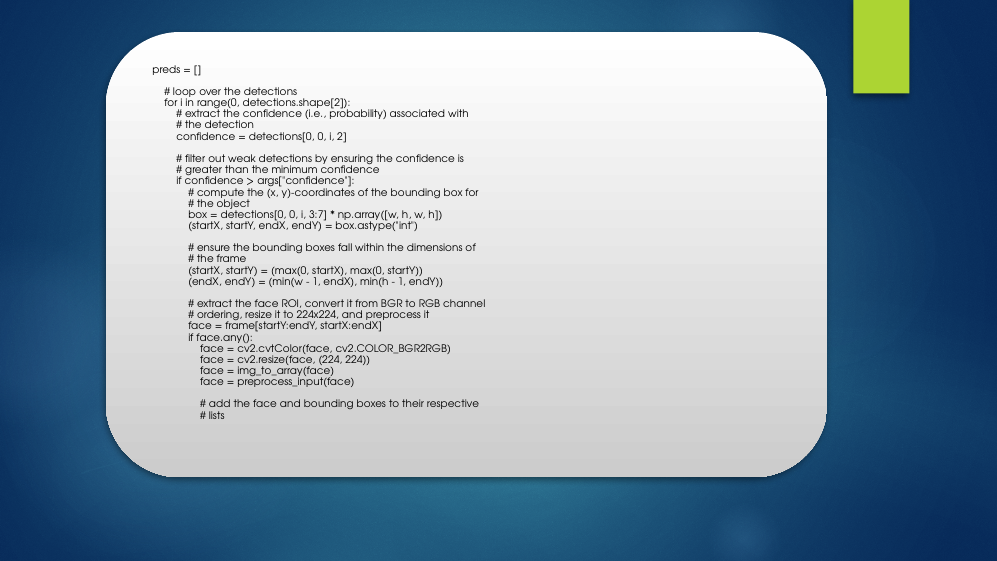

preds = []
    # loop over the detections
    for i in range(0, detections.shape[2]):
        # extract the confidence (i.e., probability) associated with
        # the detection
        confidence = detections[0, 0, i, 2]
        # filter out weak detections by ensuring the confidence is
        # greater than the minimum confidence
        if confidence > args["confidence"]:
            # compute the (x, y)-coordinates of the bounding box for
            # the object
            box = detections[0, 0, i, 3:7] * np.array([w, h, w, h])
            (startX, startY, endX, endY) = box.astype("int")
            # ensure the bounding boxes fall within the dimensions of
            # the frame
            (startX, startY) = (max(0, startX), max(0, startY))
            (endX, endY) = (min(w - 1, endX), min(h - 1, endY))
            # extract the face ROI, convert it from BGR to RGB channel
            # ordering, resize it to 224x224, and preprocess it
            face = frame[startY:endY, startX:endX]
            if face.any():
                face = cv2.cvtColor(face, cv2.COLOR_BGR2RGB)
                face = cv2.resize(face, (224, 224))
                face = img_to_array(face)
                face = preprocess_input(face)
                # add the face and bounding boxes to their respective
                # lists